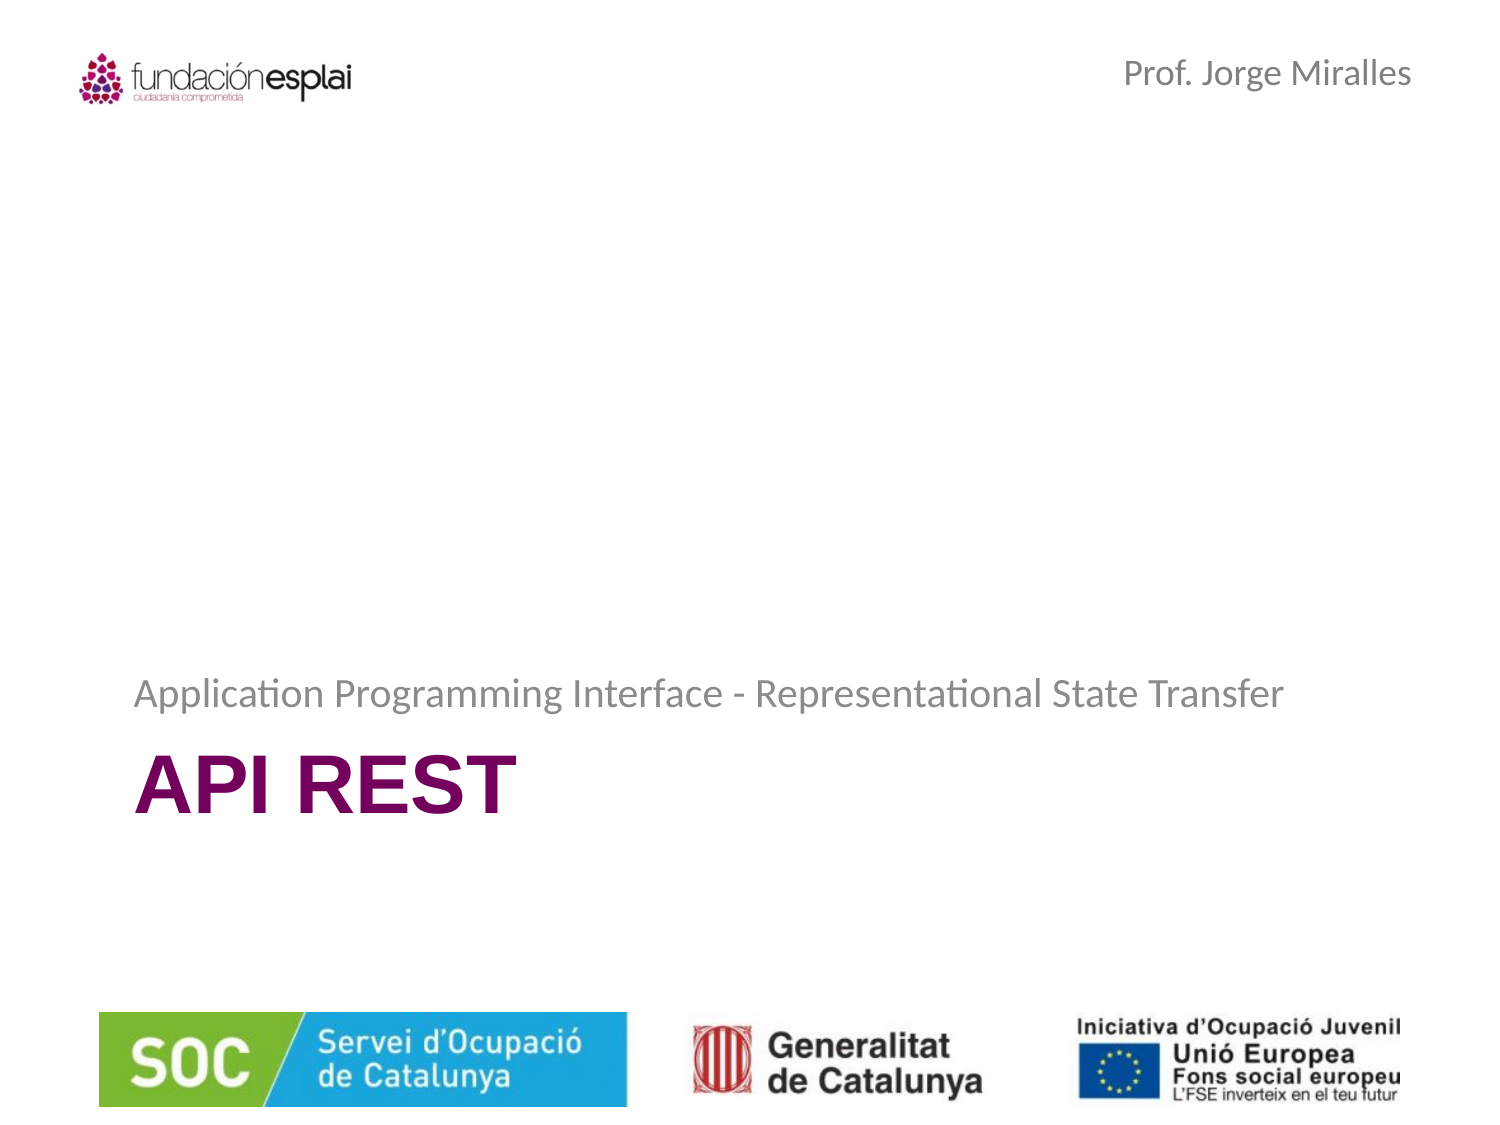

Application Programming Interface - Representational State Transfer
# Api rest